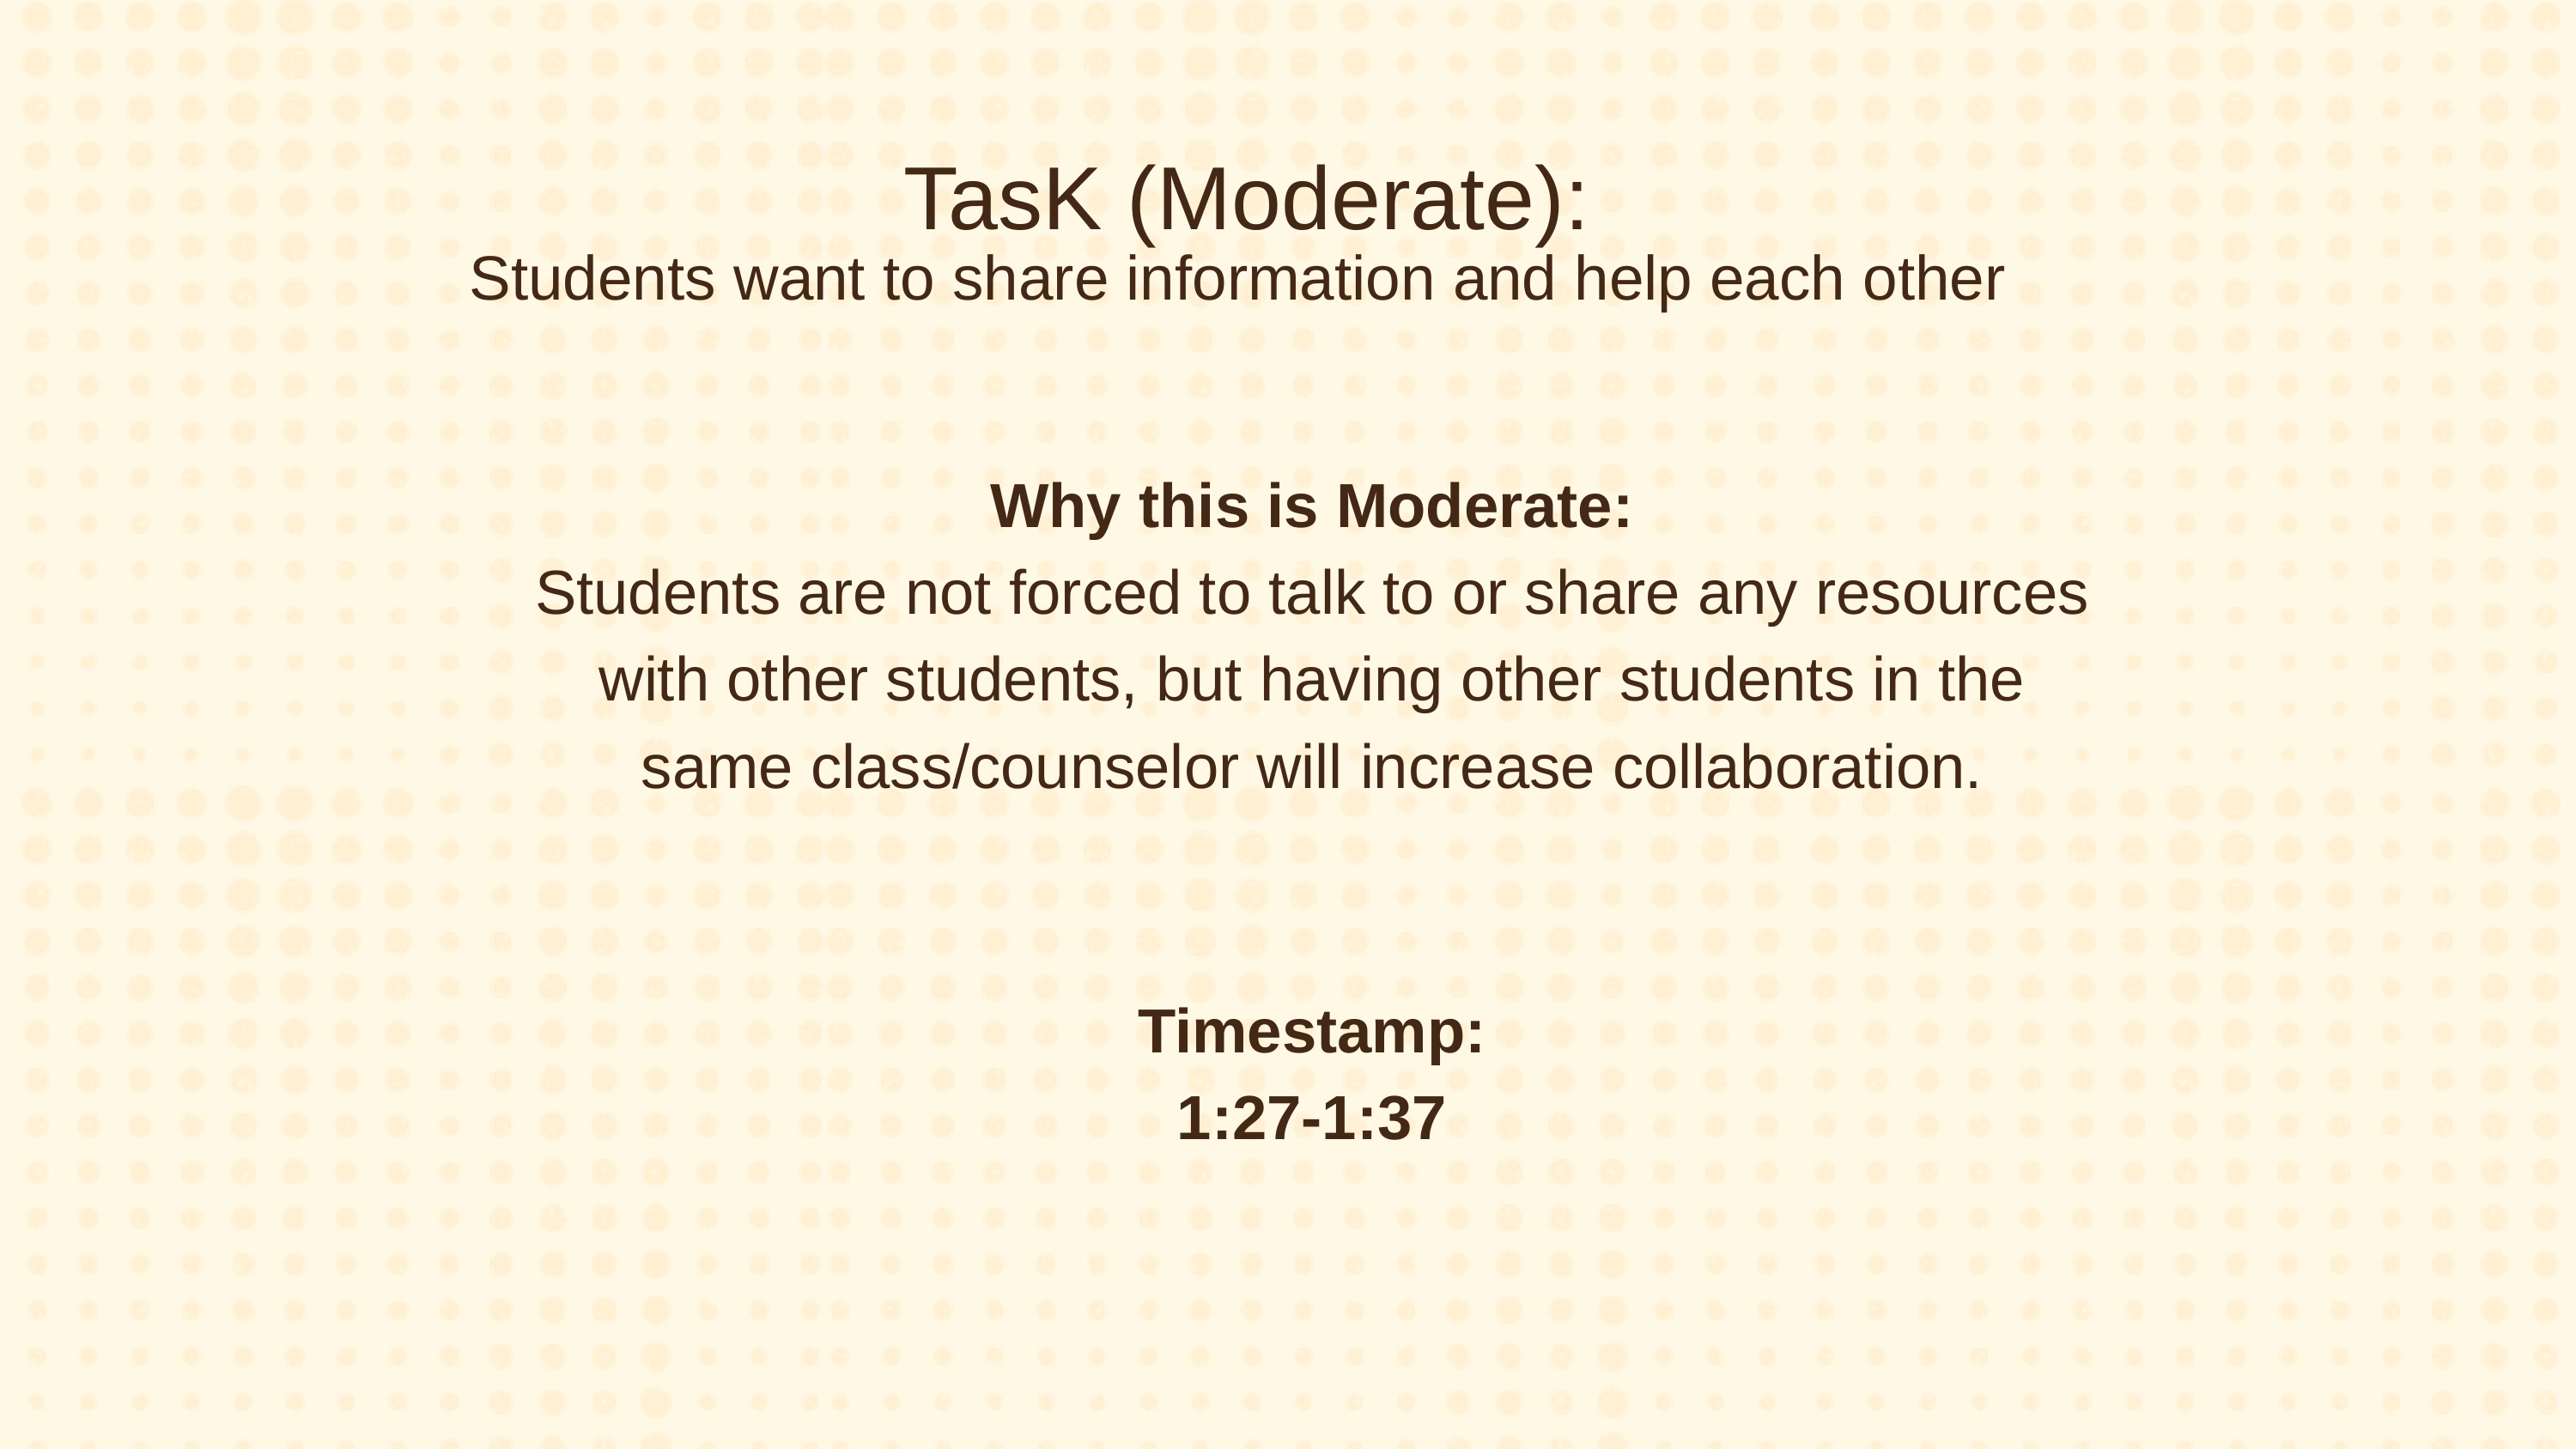

TasK (Moderate):
Students want to share information and help each other
Why this is Moderate:
Students are not forced to talk to or share any resources with other students, but having other students in the same class/counselor will increase collaboration.
Timestamp:
1:27-1:37